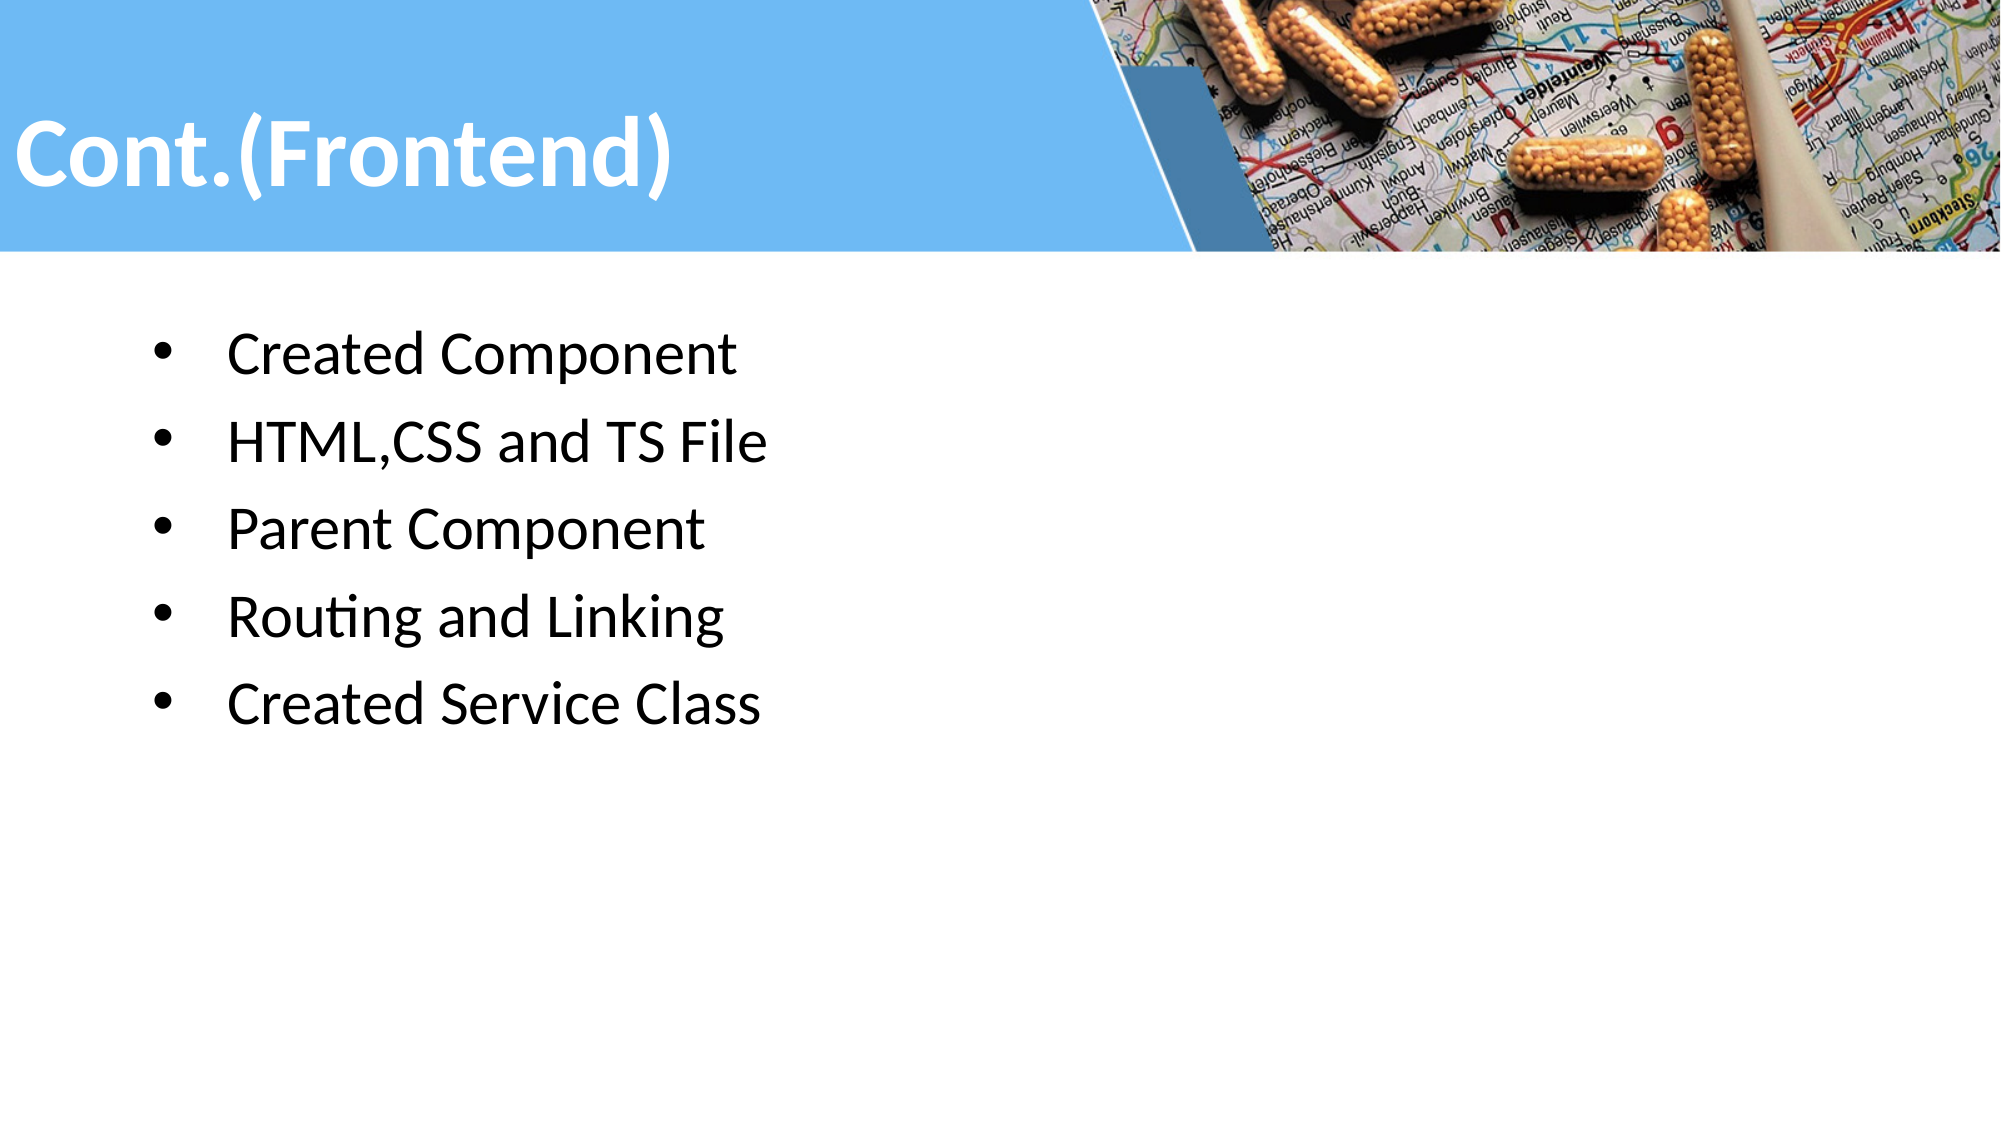

# Cont.(Frontend)
Created Component
HTML,CSS and TS File
Parent Component
Routing and Linking
Created Service Class